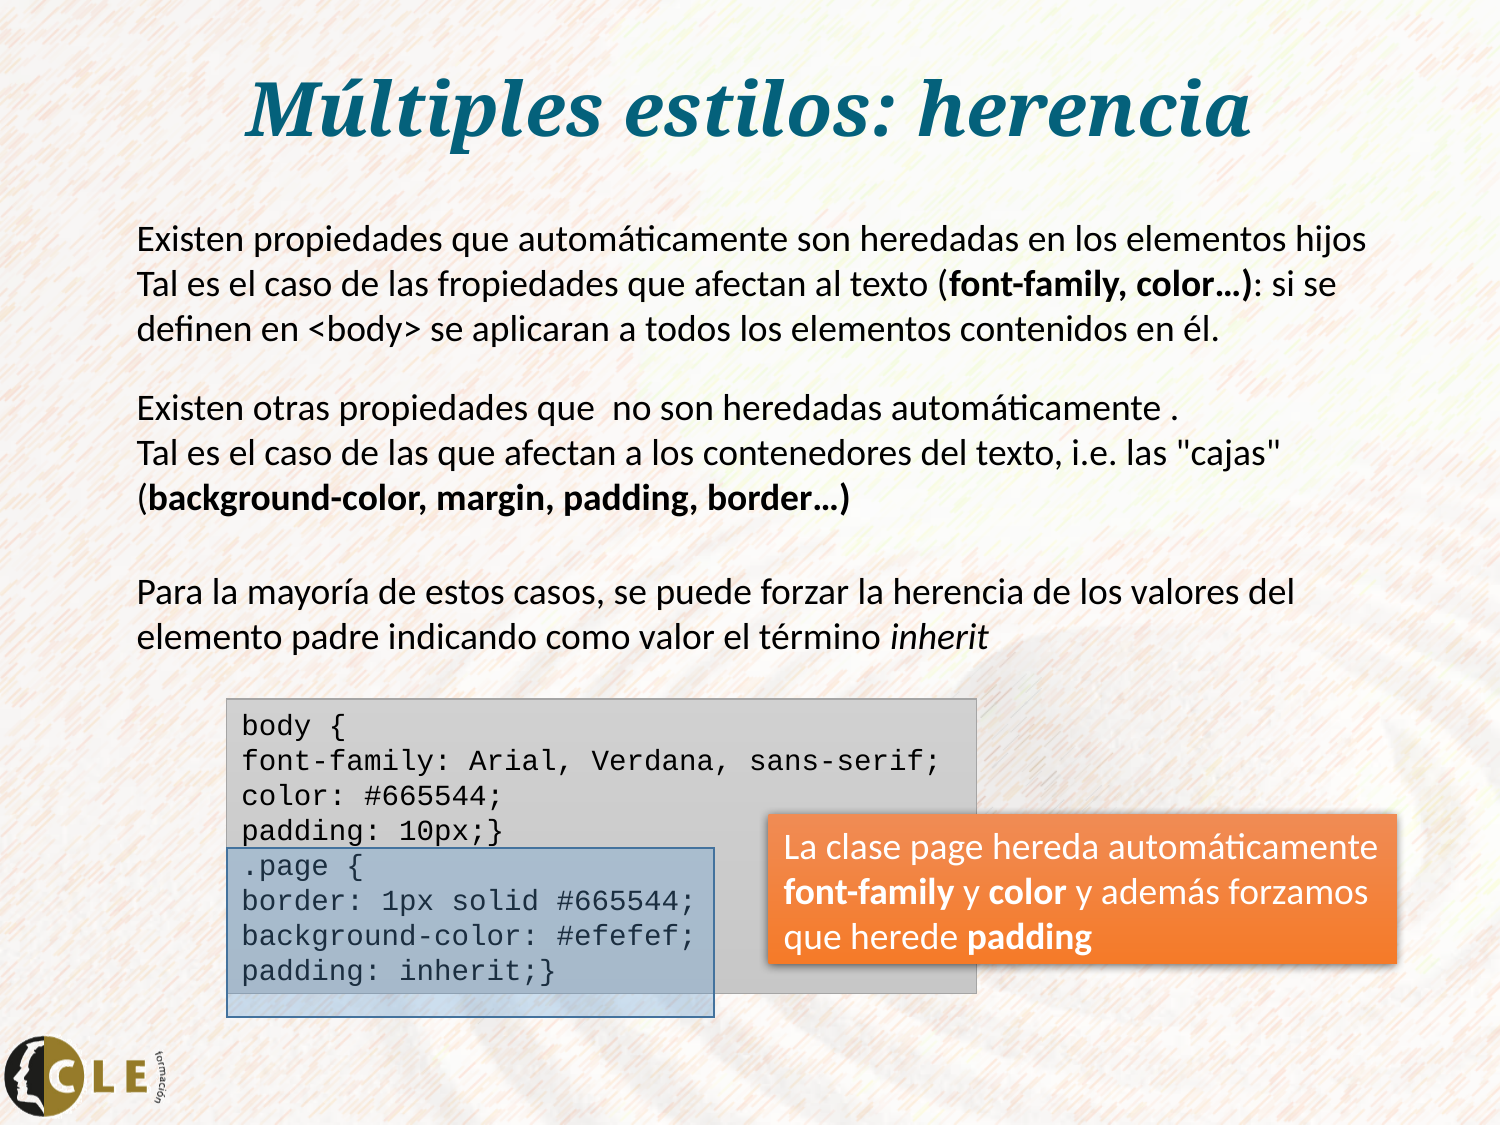

# Múltiples estilos: herencia
Existen propiedades que automáticamente son heredadas en los elementos hijos
Tal es el caso de las fropiedades que afectan al texto (font-family, color…): si se definen en <body> se aplicaran a todos los elementos contenidos en él.
Existen otras propiedades que  no son heredadas automáticamente .
Tal es el caso de las que afectan a los contenedores del texto, i.e. las "cajas" (background-color, margin, padding, border…)
Para la mayoría de estos casos, se puede forzar la herencia de los valores del elemento padre indicando como valor el término inherit
body {
font-family: Arial, Verdana, sans-serif;
color: #665544;
padding: 10px;}
.page {
border: 1px solid #665544;
background-color: #efefef;
padding: inherit;}
La clase page hereda automáticamente font-family y color y además forzamos que herede padding